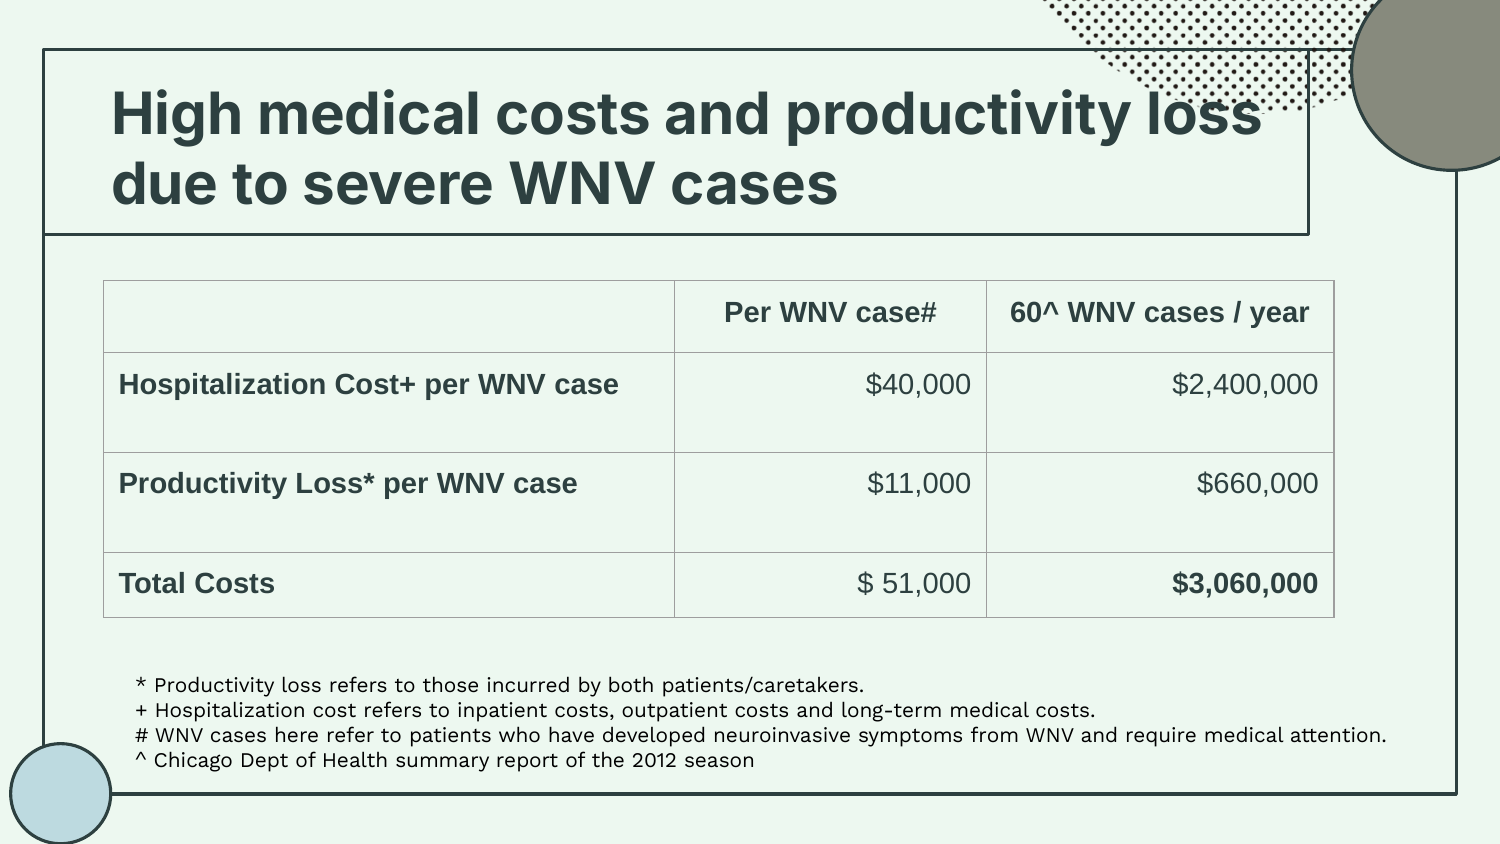

# High medical costs and productivity loss due to severe WNV cases
|  | Per WNV case# | 60^ WNV cases / year |
| --- | --- | --- |
| Hospitalization Cost+ per WNV case | $40,000 | $2,400,000 |
| Productivity Loss\* per WNV case | $11,000 | $660,000 |
| Total Costs | $ 51,000 | $3,060,000 |
* Productivity loss refers to those incurred by both patients/caretakers.
+ Hospitalization cost refers to inpatient costs, outpatient costs and long-term medical costs.
# WNV cases here refer to patients who have developed neuroinvasive symptoms from WNV and require medical attention.
^ Chicago Dept of Health summary report of the 2012 season